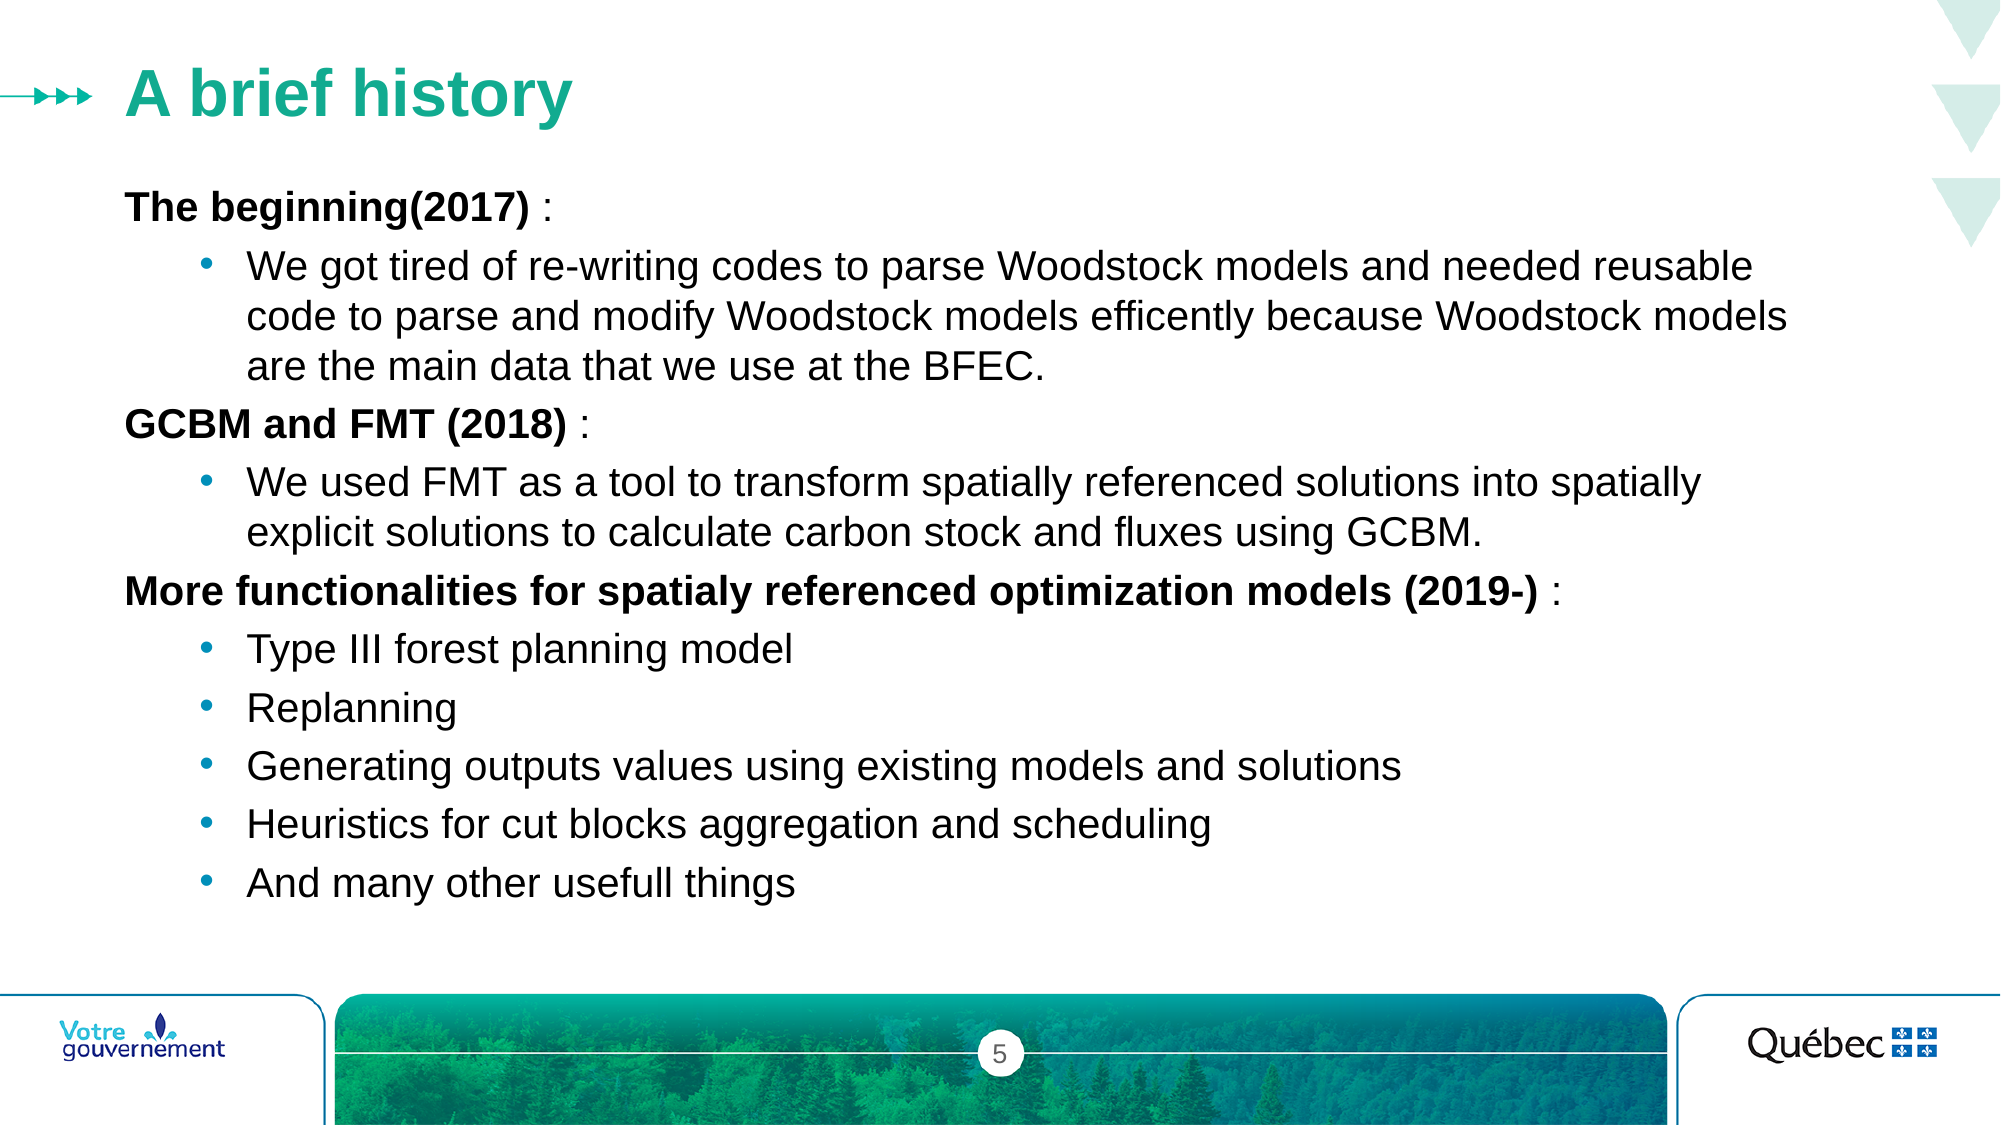

# A brief history
The beginning(2017) :
We got tired of re-writing codes to parse Woodstock models and needed reusable code to parse and modify Woodstock models efficently because Woodstock models are the main data that we use at the BFEC.
GCBM and FMT (2018) :
We used FMT as a tool to transform spatially referenced solutions into spatially explicit solutions to calculate carbon stock and fluxes using GCBM.
More functionalities for spatialy referenced optimization models (2019-) :
Type III forest planning model
Replanning
Generating outputs values using existing models and solutions
Heuristics for cut blocks aggregation and scheduling
And many other usefull things

5